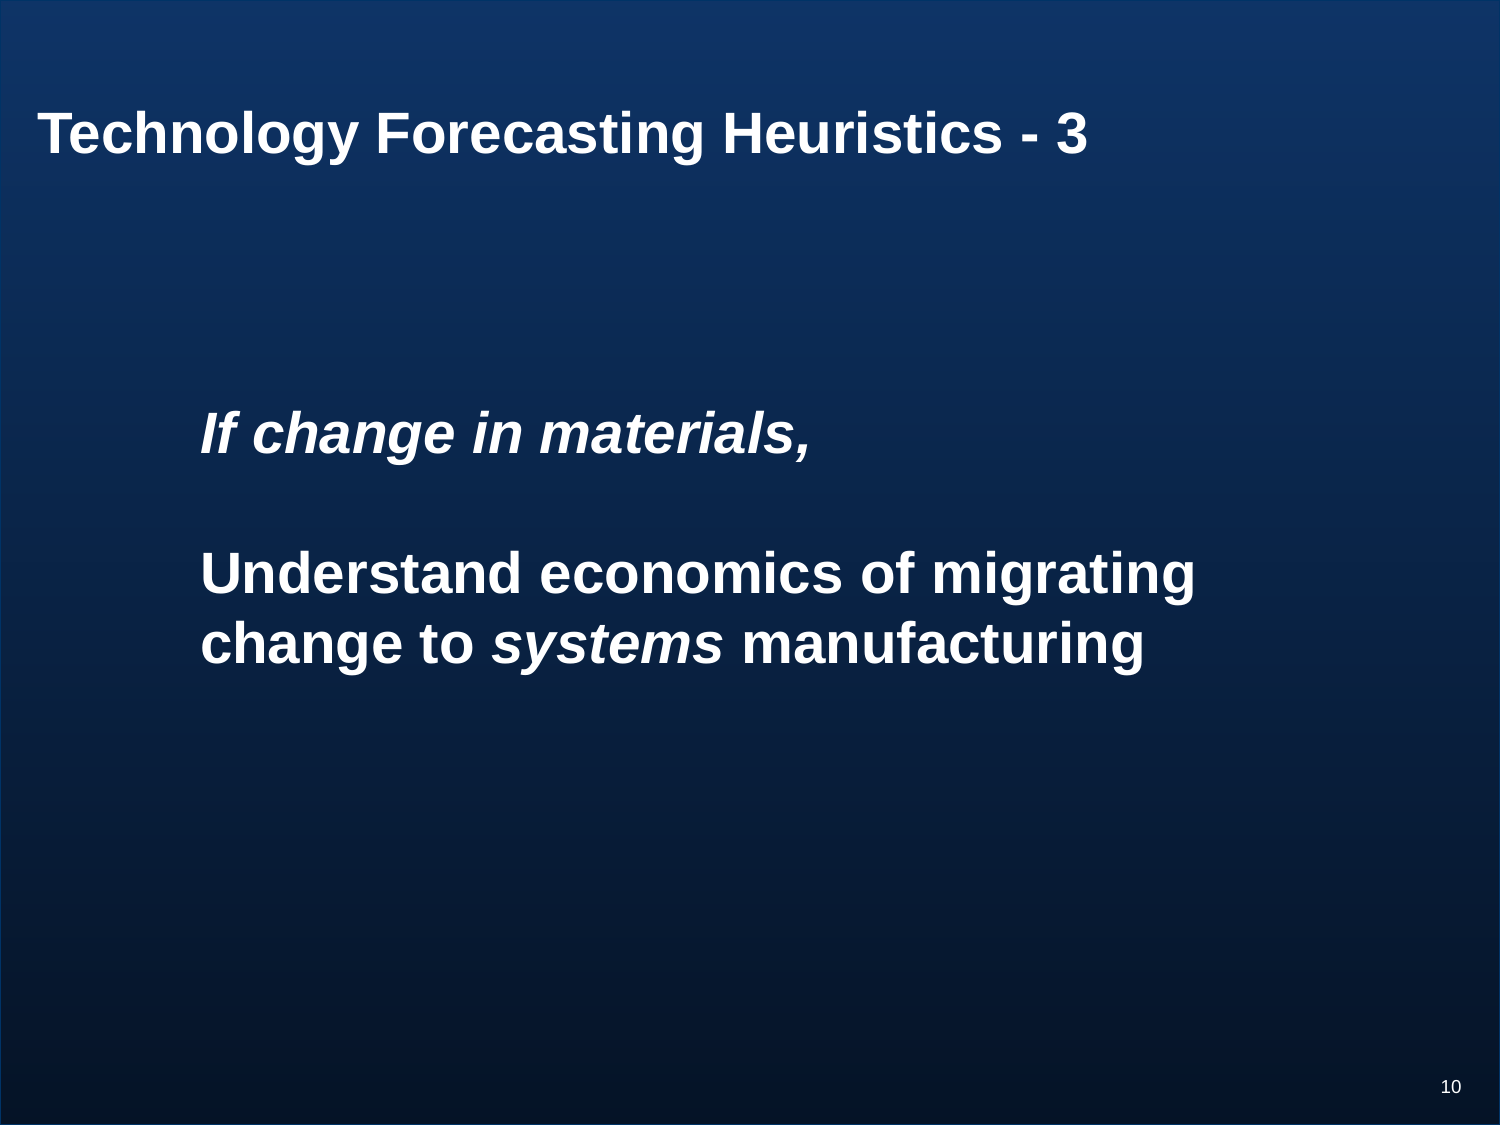

# Technology Forecasting Heuristics - 3

If change in materials,
Understand economics of migrating change to systems manufacturing
10